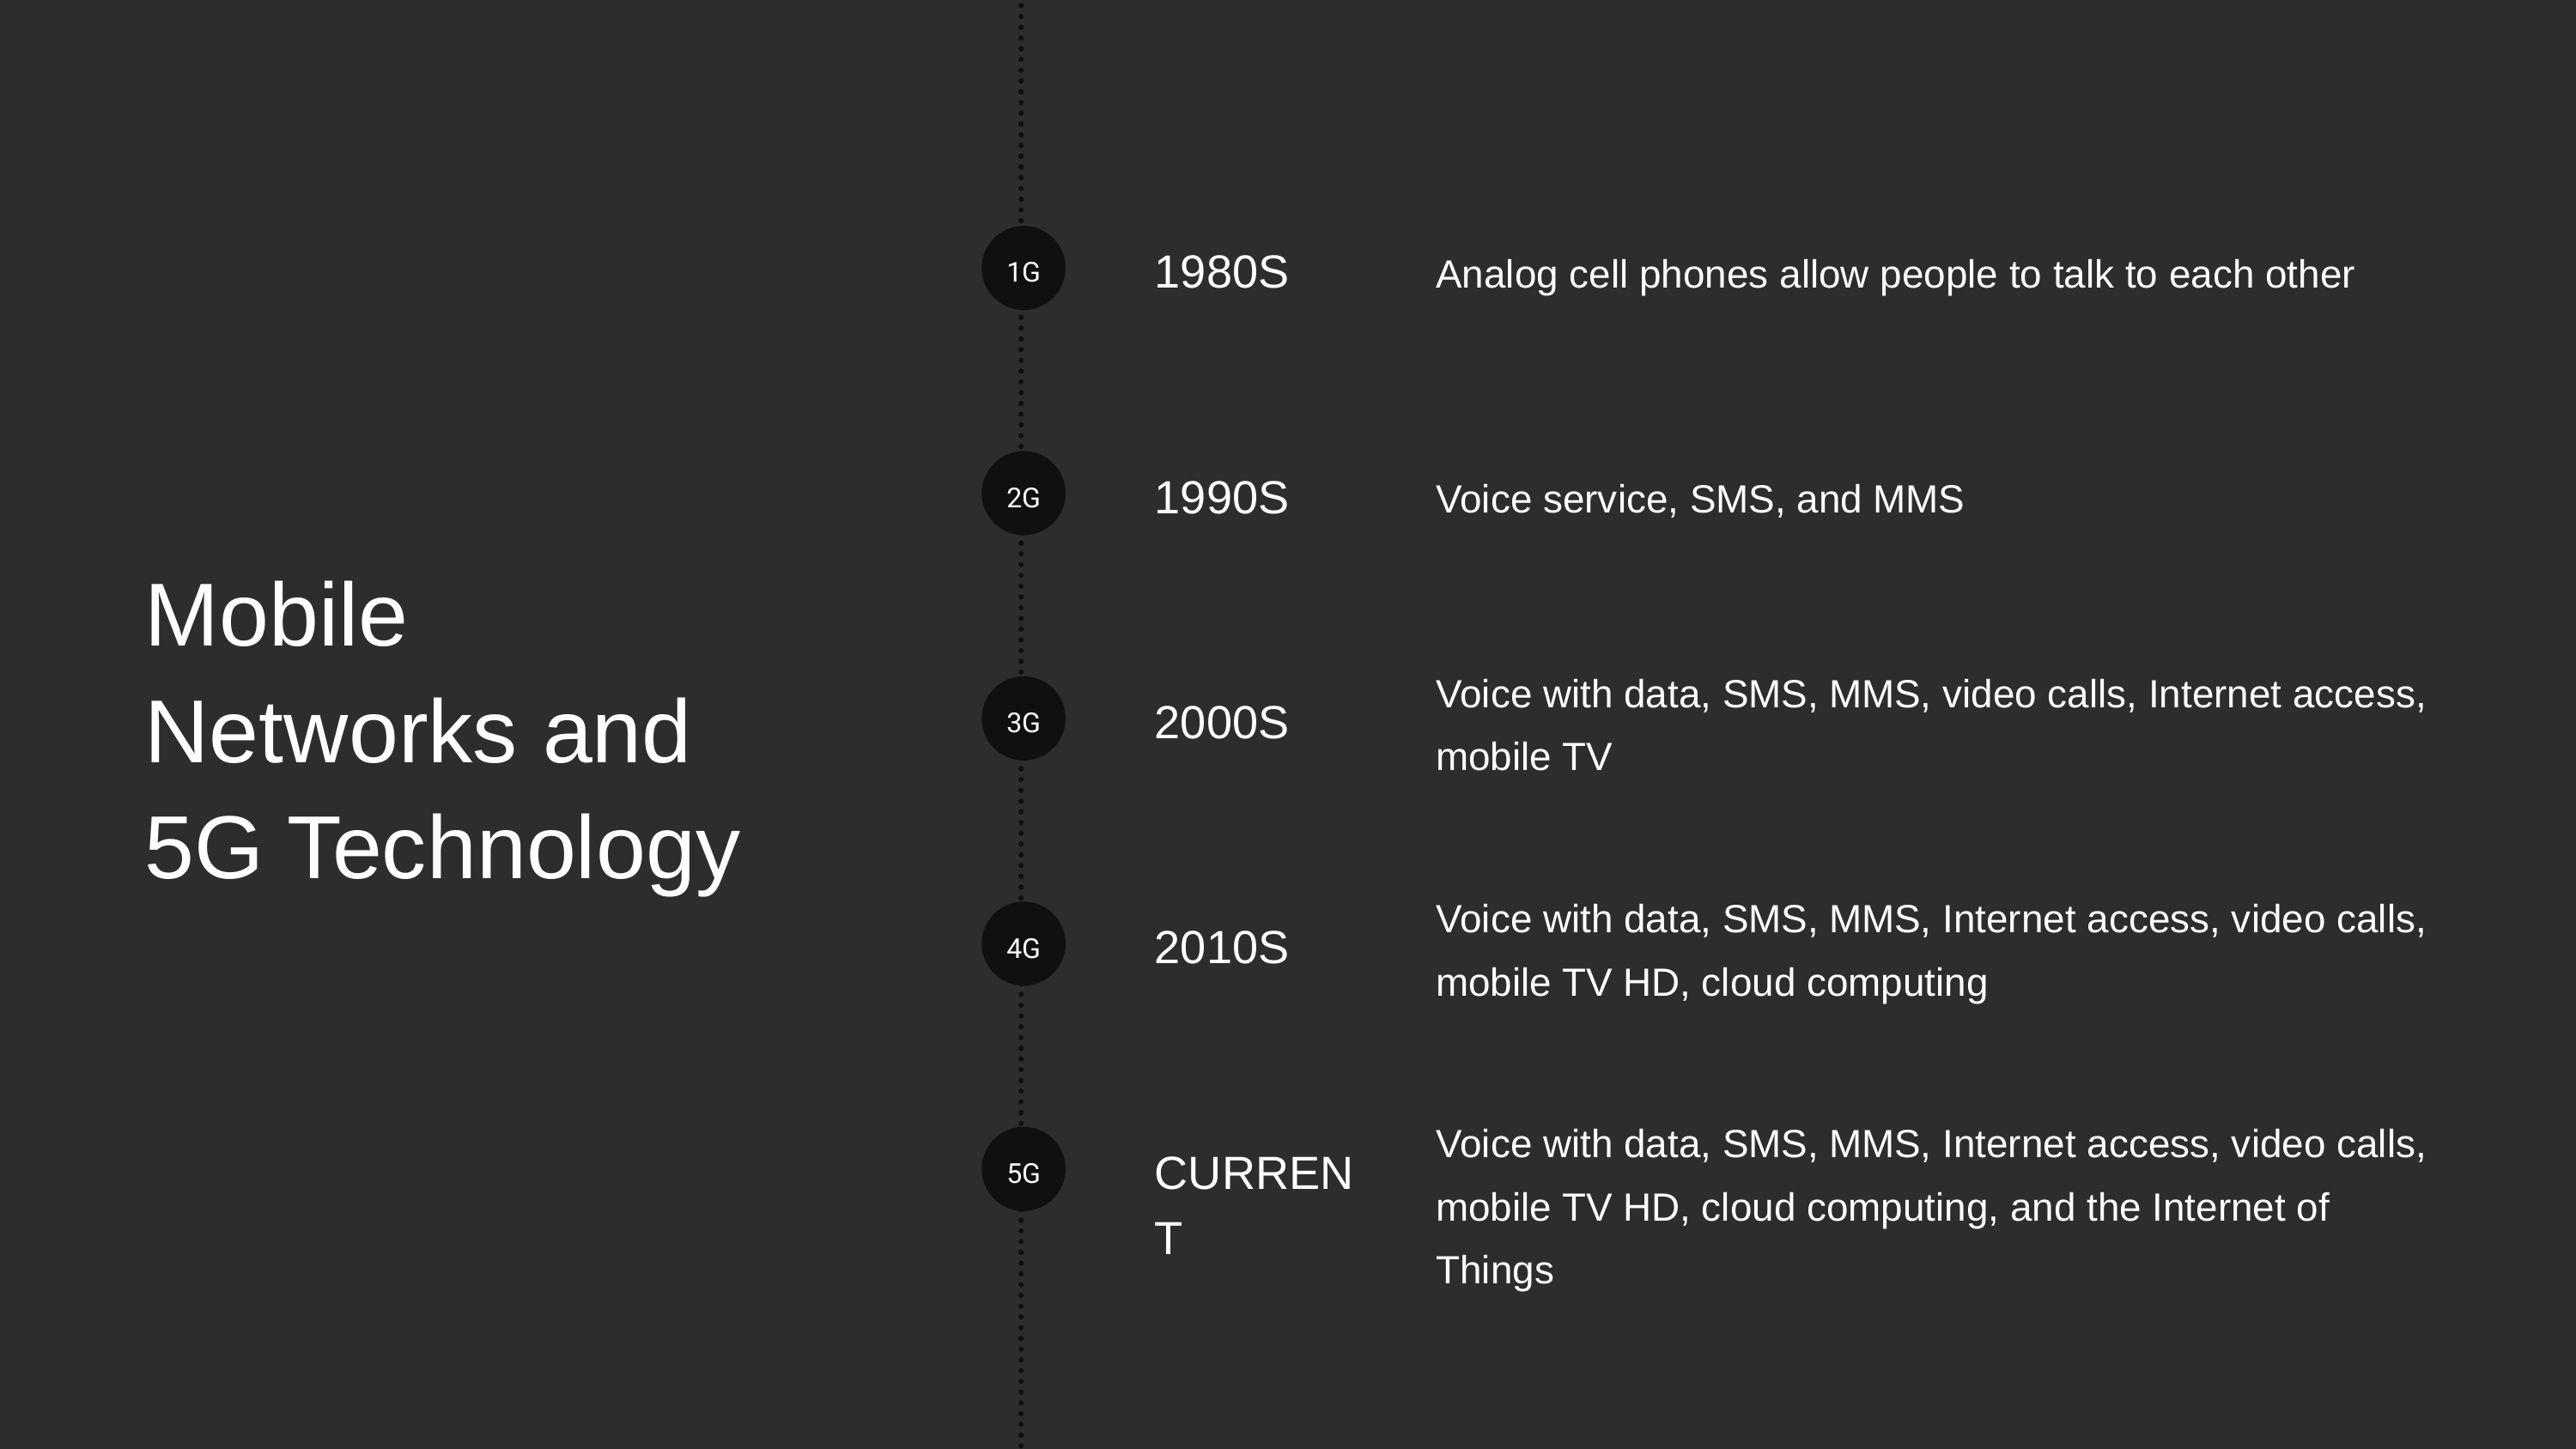

1G
1980S
Analog cell phones allow people to talk to each other

2G
1990S
Voice service, SMS, and MMS
Mobile
Networks and
5G Technology
Voice with data, SMS, MMS, video calls, Internet access, mobile TV

3G
2000S

Voice with data, SMS, MMS, Internet access, video calls, mobile TV HD, cloud computing

4G
2010S
Voice with data, SMS, MMS, Internet access, video calls, mobile TV HD, cloud computing, and the Internet of Things

5G
CURRENT